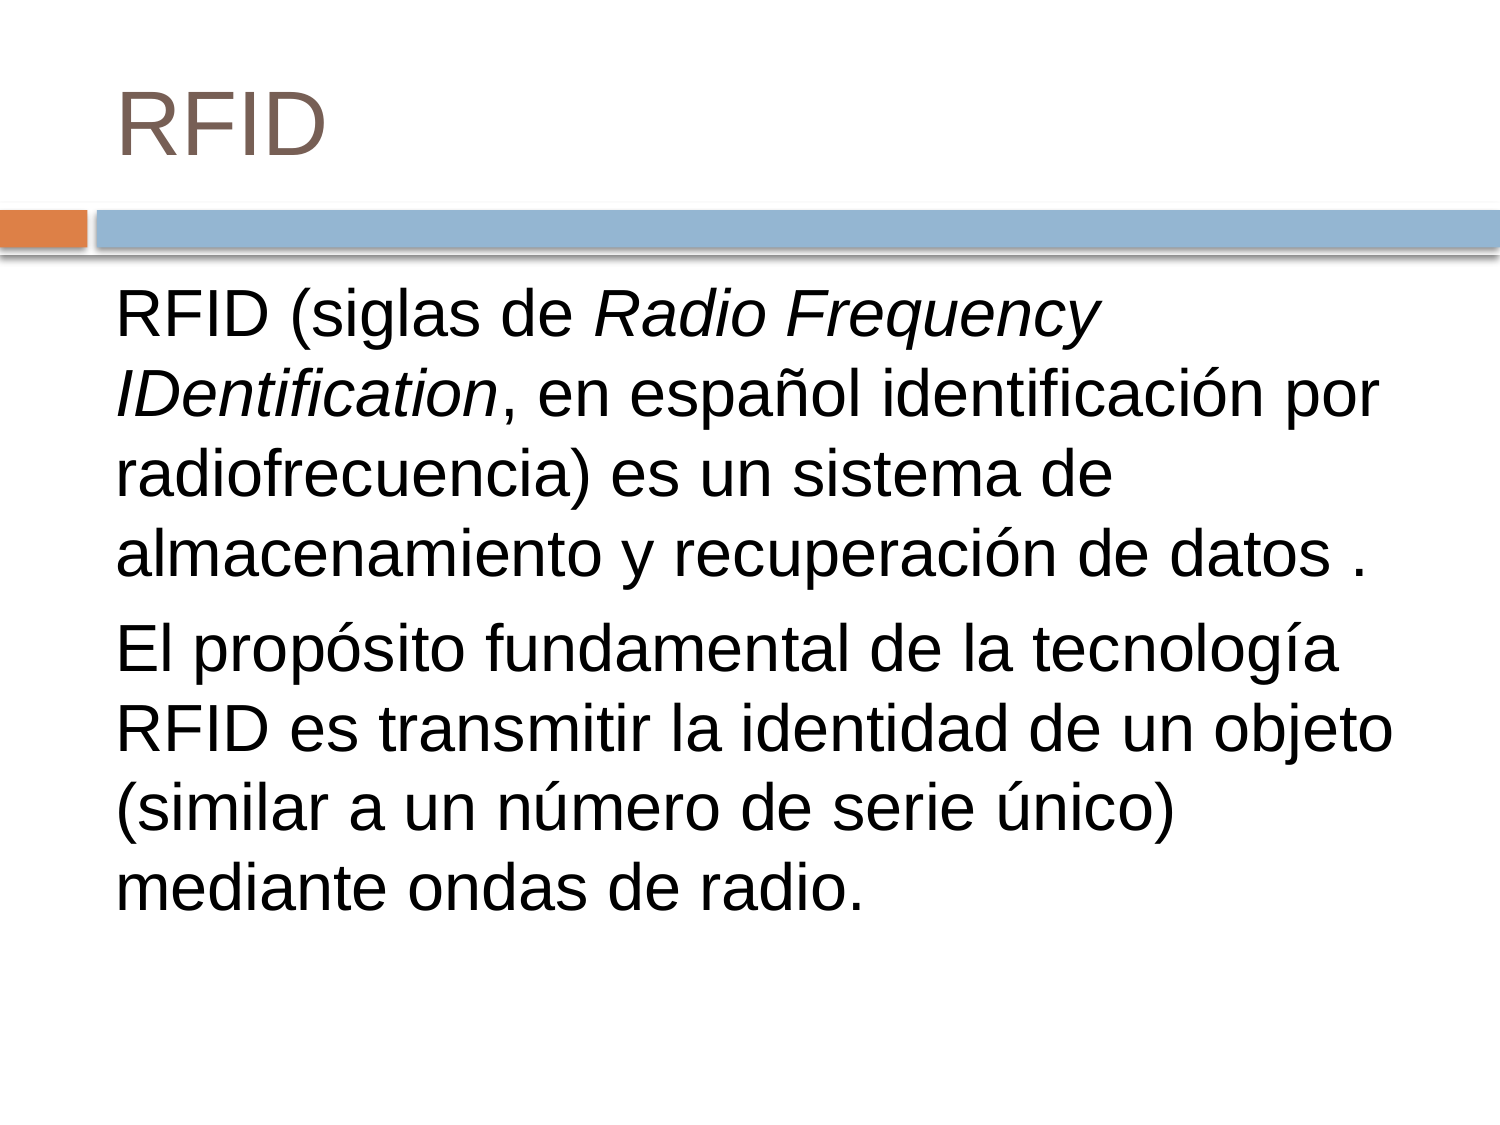

# RFID
RFID (siglas de Radio Frequency IDentification, en español identificación por radiofrecuencia) es un sistema de almacenamiento y recuperación de datos .
El propósito fundamental de la tecnología RFID es transmitir la identidad de un objeto (similar a un número de serie único) mediante ondas de radio.